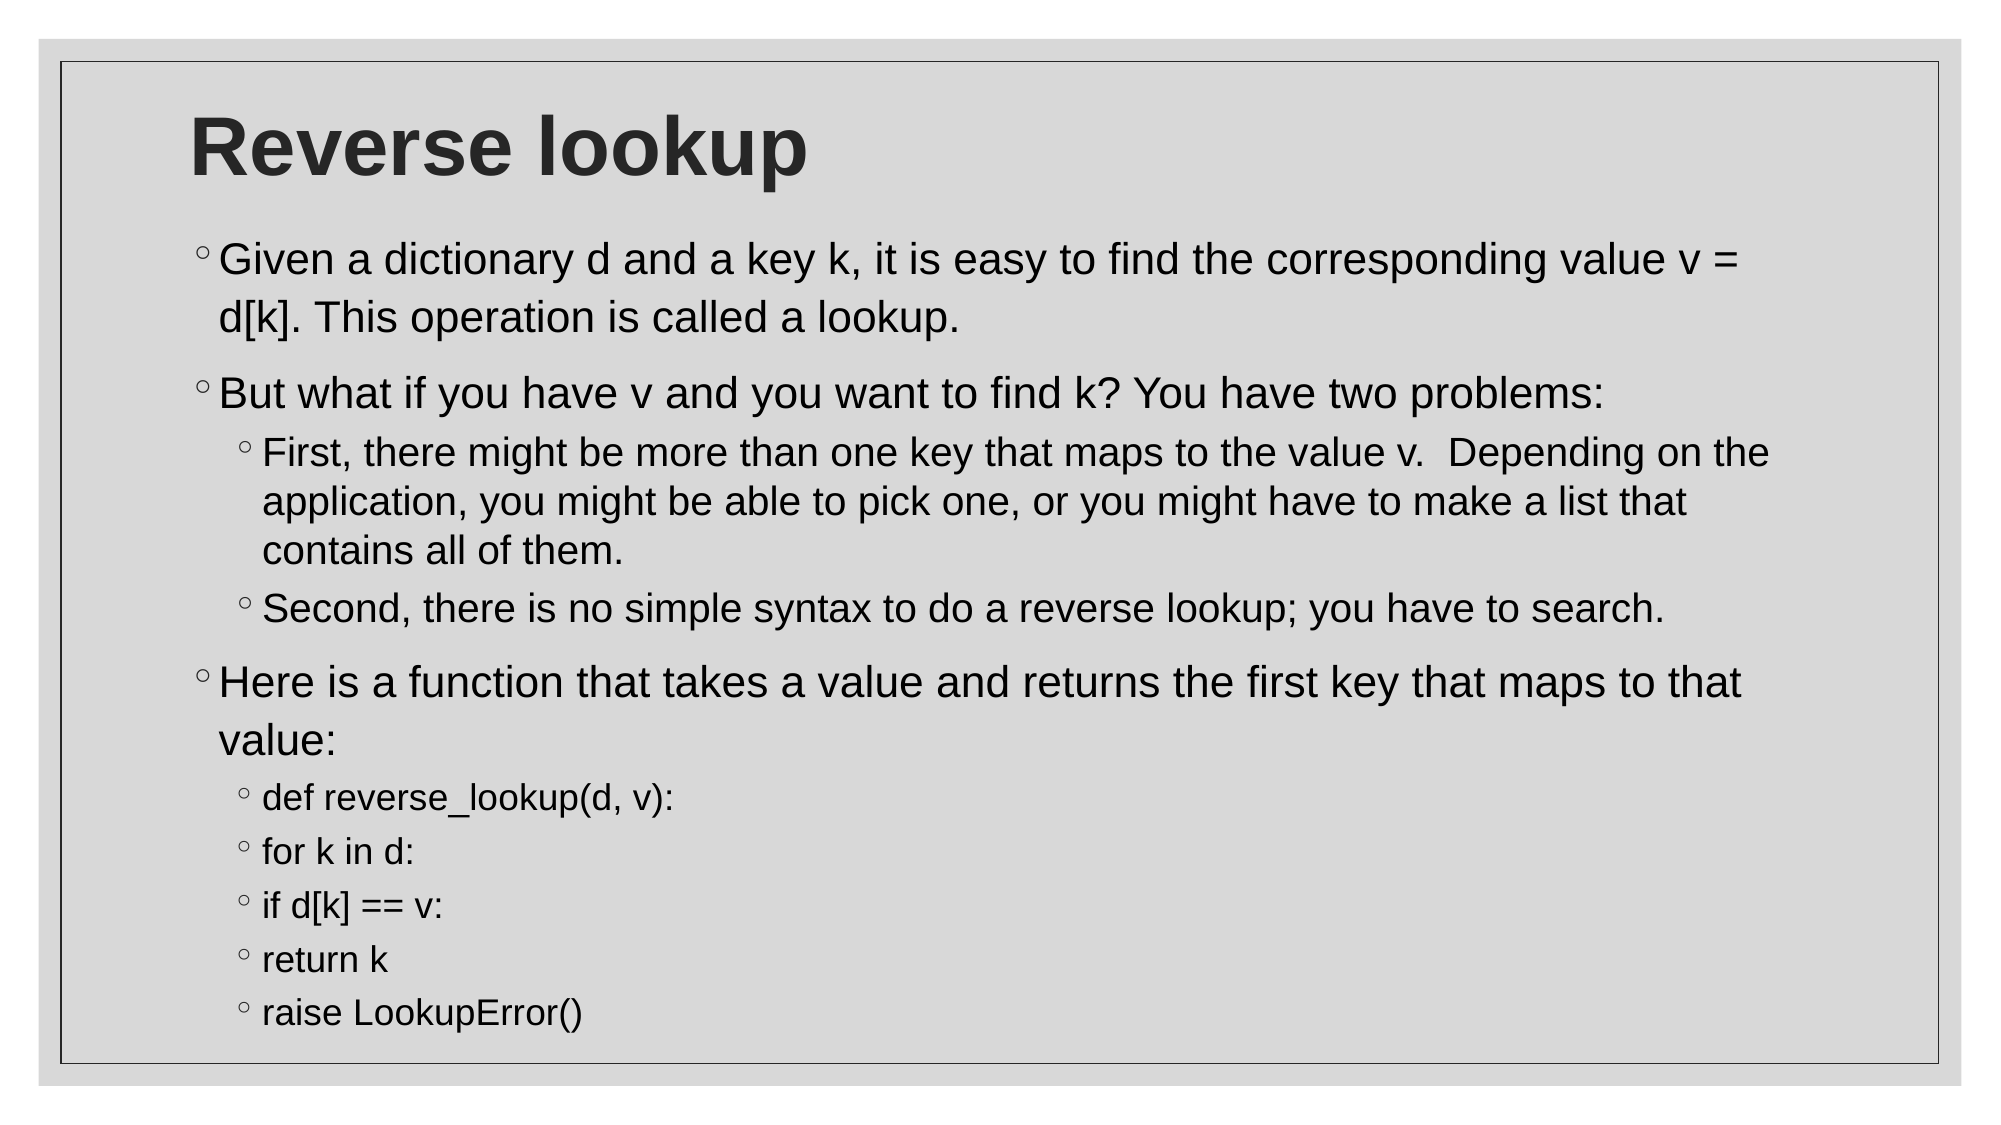

# Reverse lookup
Given a dictionary d and a key k, it is easy to find the corresponding value v = d[k]. This operation is called a lookup.
But what if you have v and you want to find k? You have two problems:
First, there might be more than one key that maps to the value v.  Depending on the application, you might be able to pick one, or you might have to make a list that contains all of them.
Second, there is no simple syntax to do a reverse lookup; you have to search.
Here is a function that takes a value and returns the first key that maps to that value:
def reverse_lookup(d, v):
for k in d:
if d[k] == v:
return k
raise LookupError()